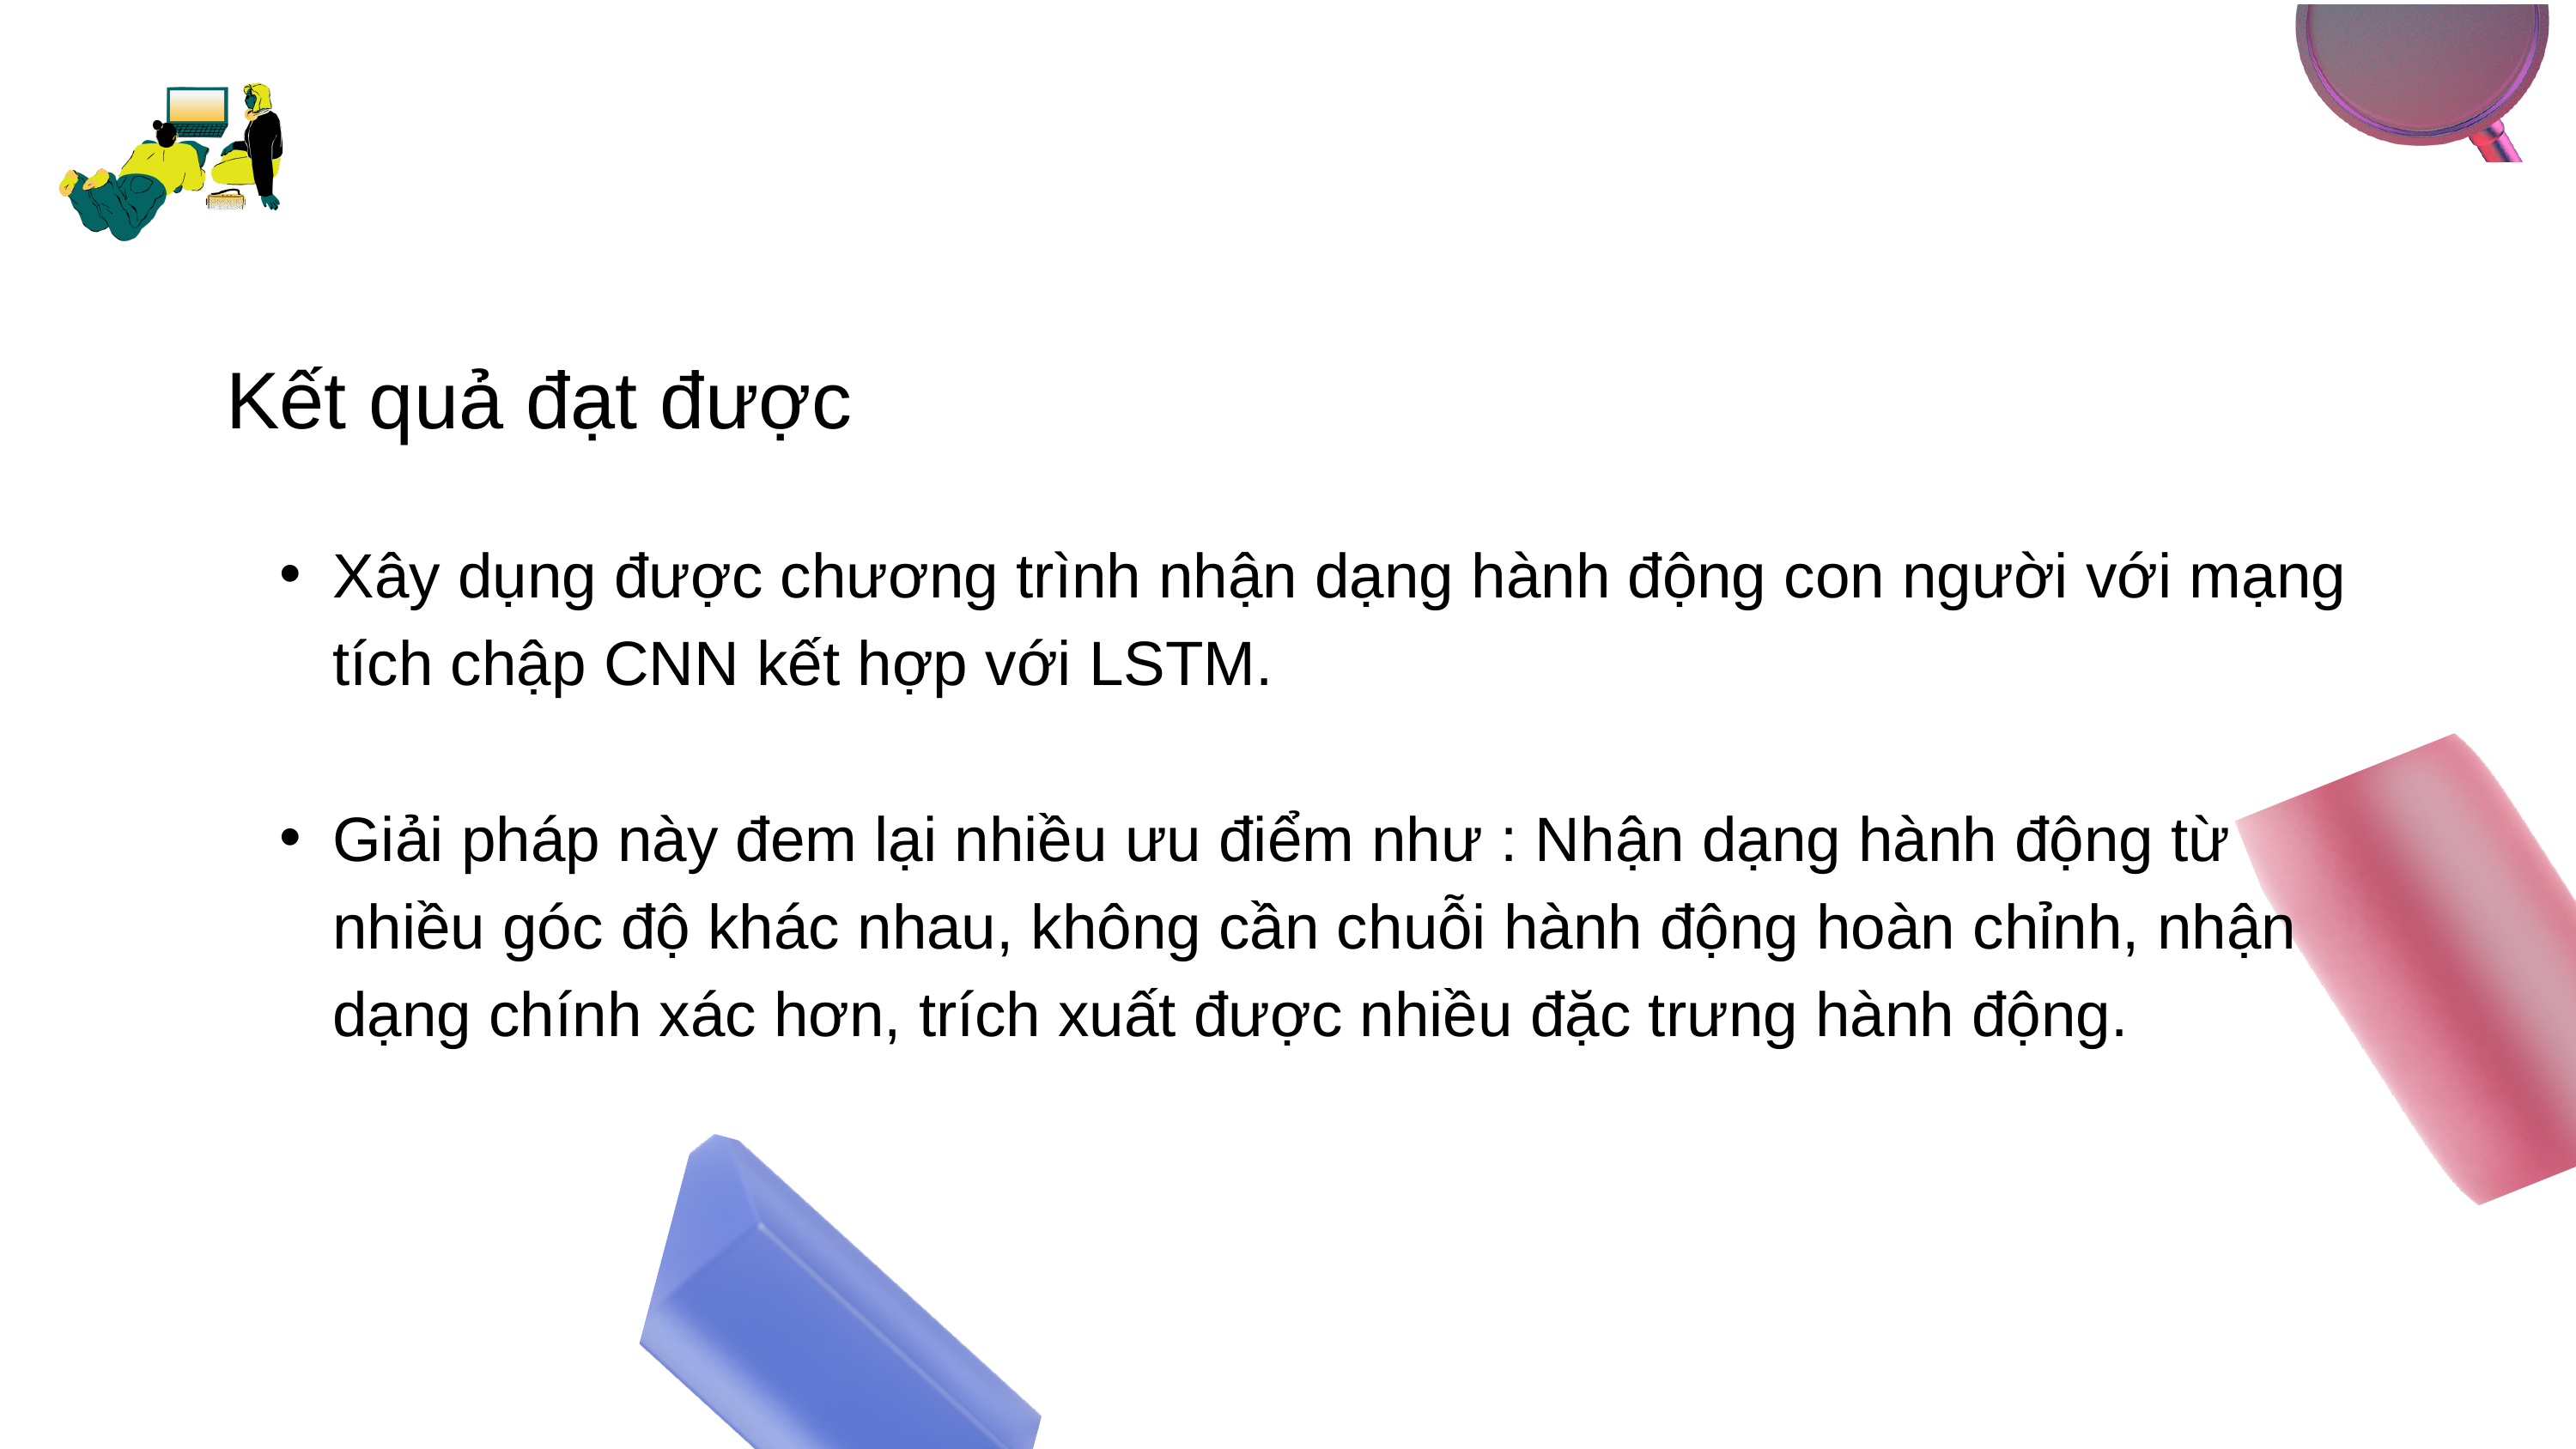

Kết quả đạt được

Xây dụng được chương trình nhận dạng hành động con người với mạng tích chập CNN kết hợp với LSTM.

Giải pháp này đem lại nhiều ưu điểm như : Nhận dạng hành động từ nhiều góc độ khác nhau, không cần chuỗi hành động hoàn chỉnh, nhận dạng chính xác hơn, trích xuất được nhiều đặc trưng hành động.